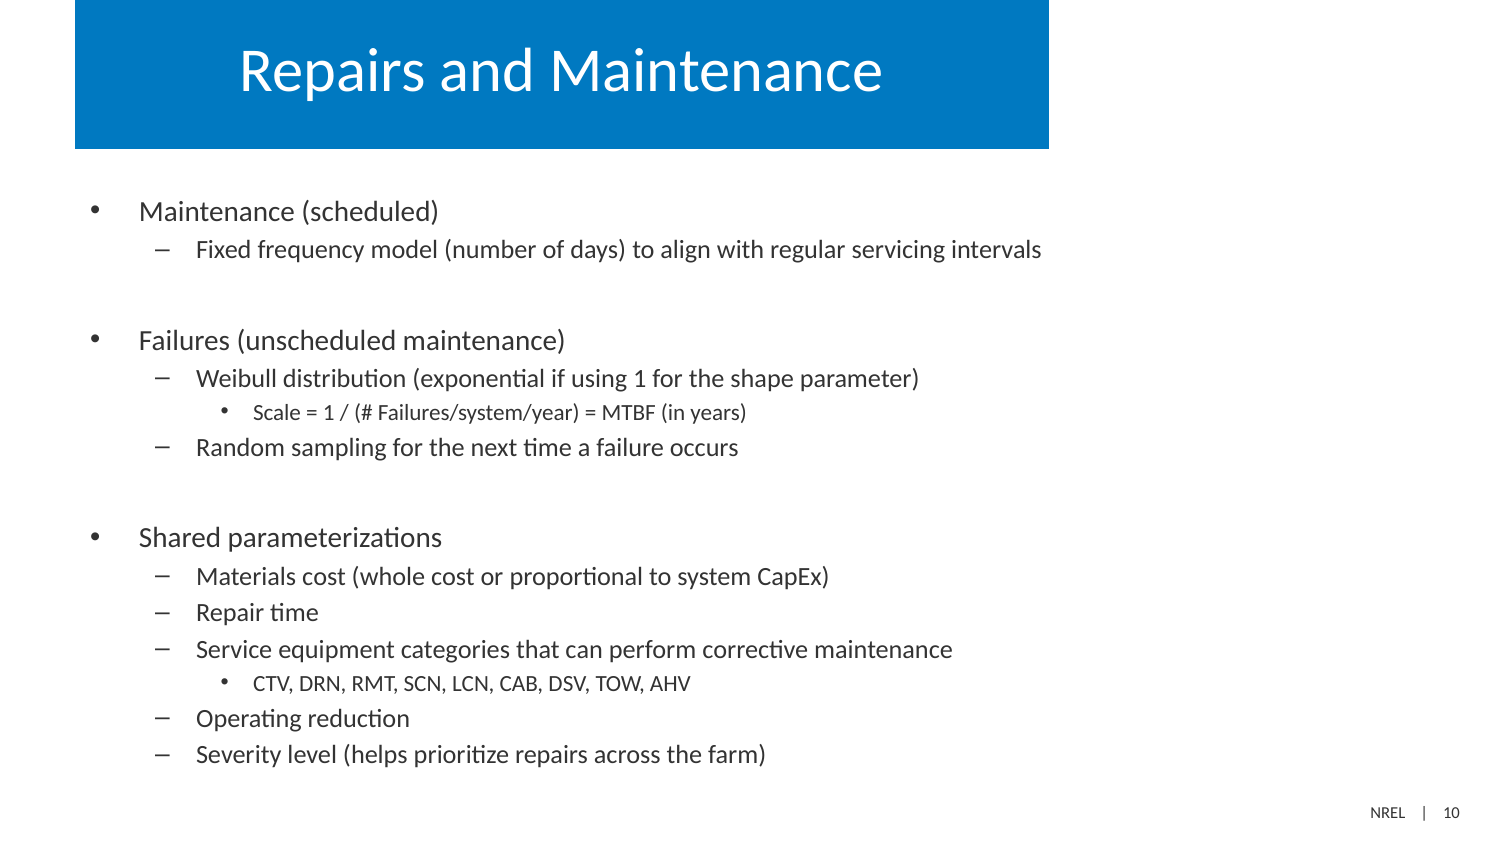

# Repairs and Maintenance
Maintenance (scheduled)
Fixed frequency model (number of days) to align with regular servicing intervals

Failures (unscheduled maintenance)
Weibull distribution (exponential if using 1 for the shape parameter)
Scale = 1 / (# Failures/system/year) = MTBF (in years)
Random sampling for the next time a failure occurs

Shared parameterizations
Materials cost (whole cost or proportional to system CapEx)
Repair time
Service equipment categories that can perform corrective maintenance
CTV, DRN, RMT, SCN, LCN, CAB, DSV, TOW, AHV
Operating reduction
Severity level (helps prioritize repairs across the farm)